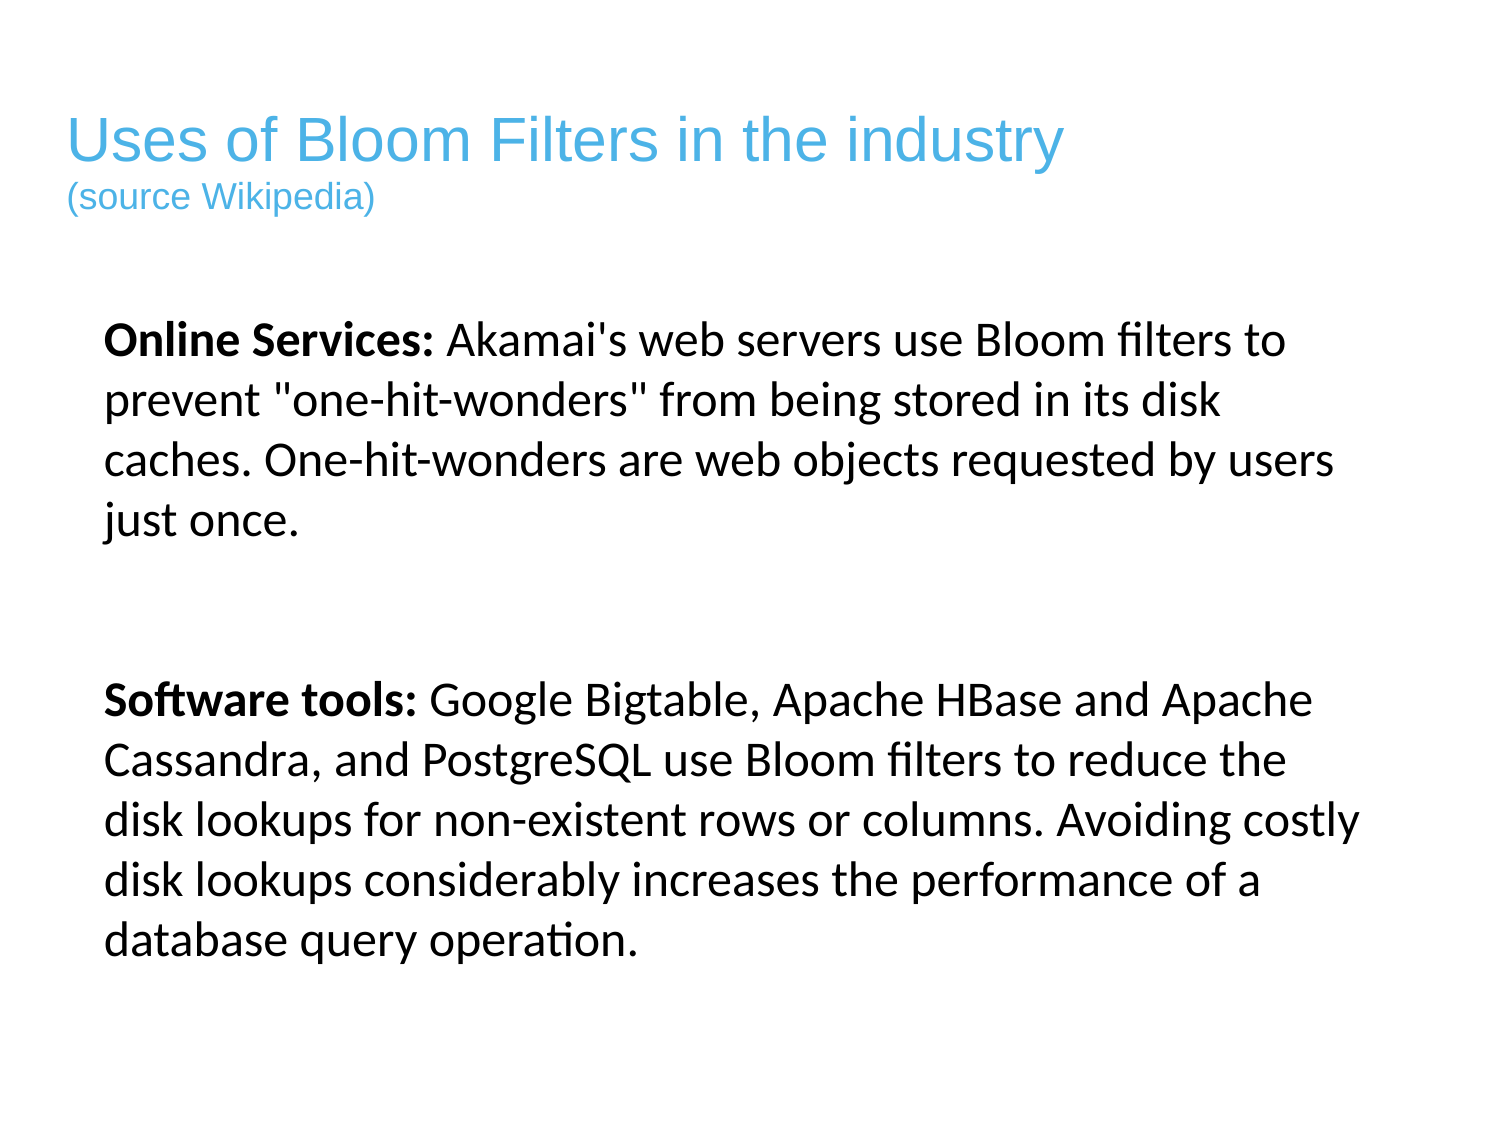

Uses of Bloom Filters in the industry
(source Wikipedia)

Online Services: Akamai's web servers use Bloom filters to prevent "one-hit-wonders" from being stored in its disk caches. One-hit-wonders are web objects requested by users just once.

Software tools: Google Bigtable, Apache HBase and Apache Cassandra, and PostgreSQL use Bloom filters to reduce the disk lookups for non-existent rows or columns. Avoiding costly disk lookups considerably increases the performance of a database query operation.